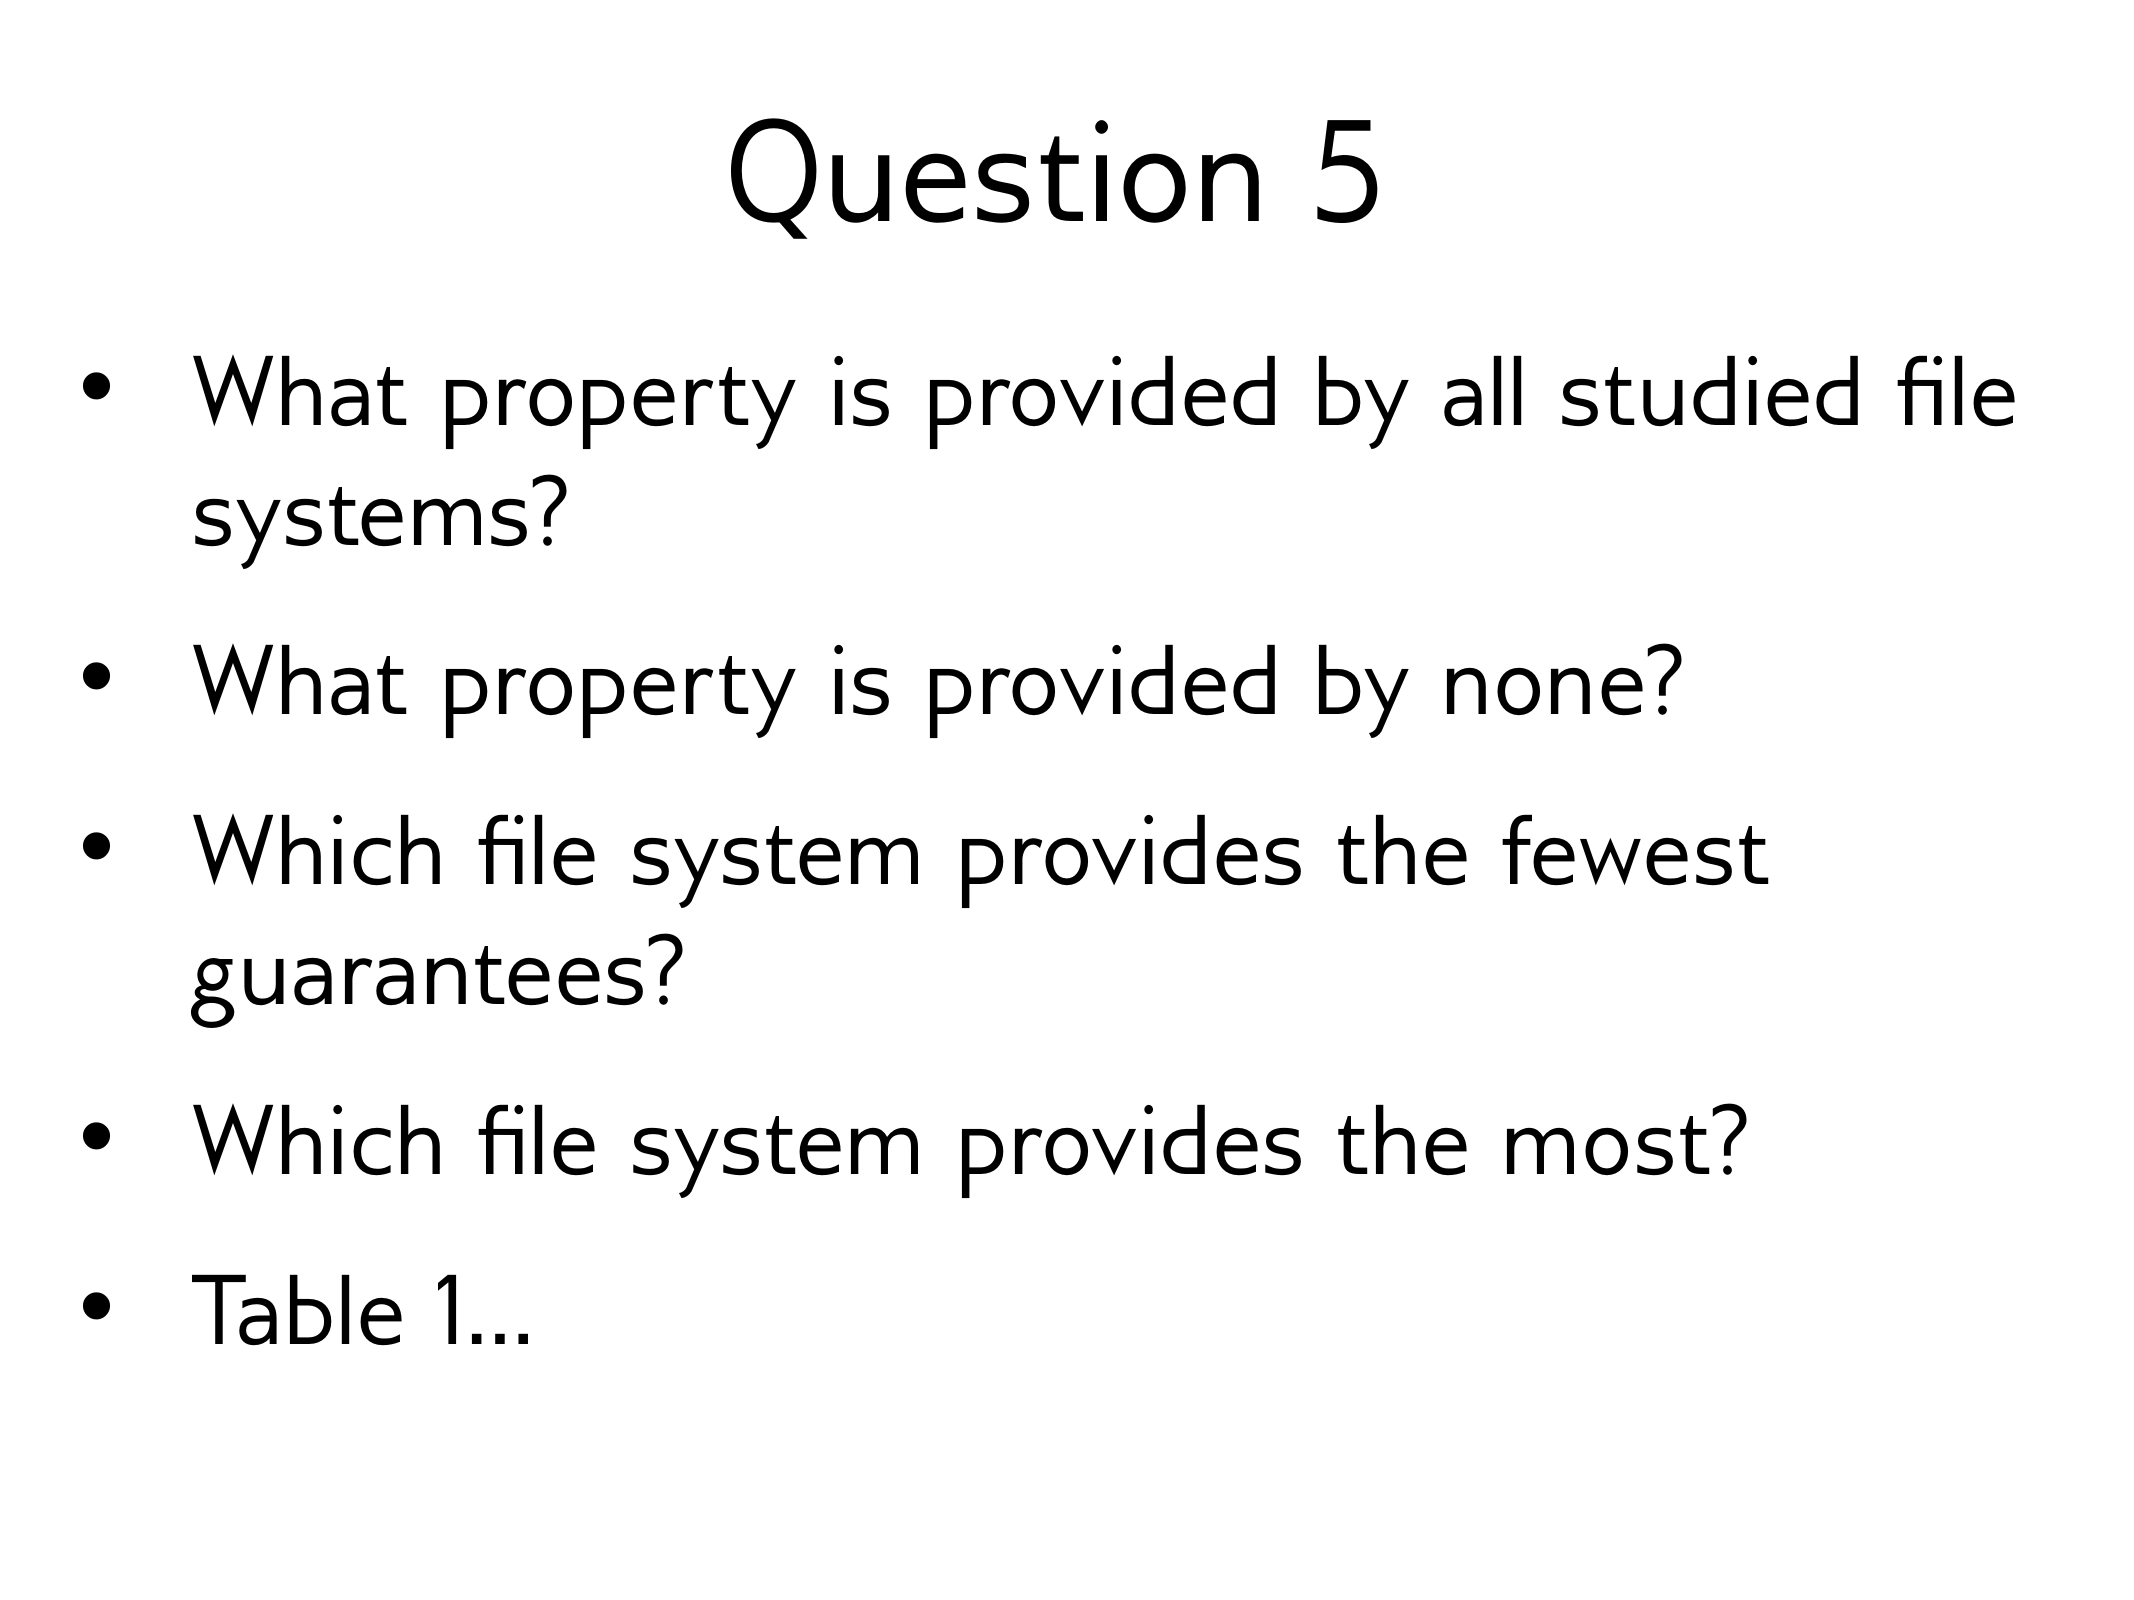

# Question 5
What property is provided by all studied file systems?
What property is provided by none?
Which file system provides the fewest guarantees?
Which file system provides the most?
Table 1…